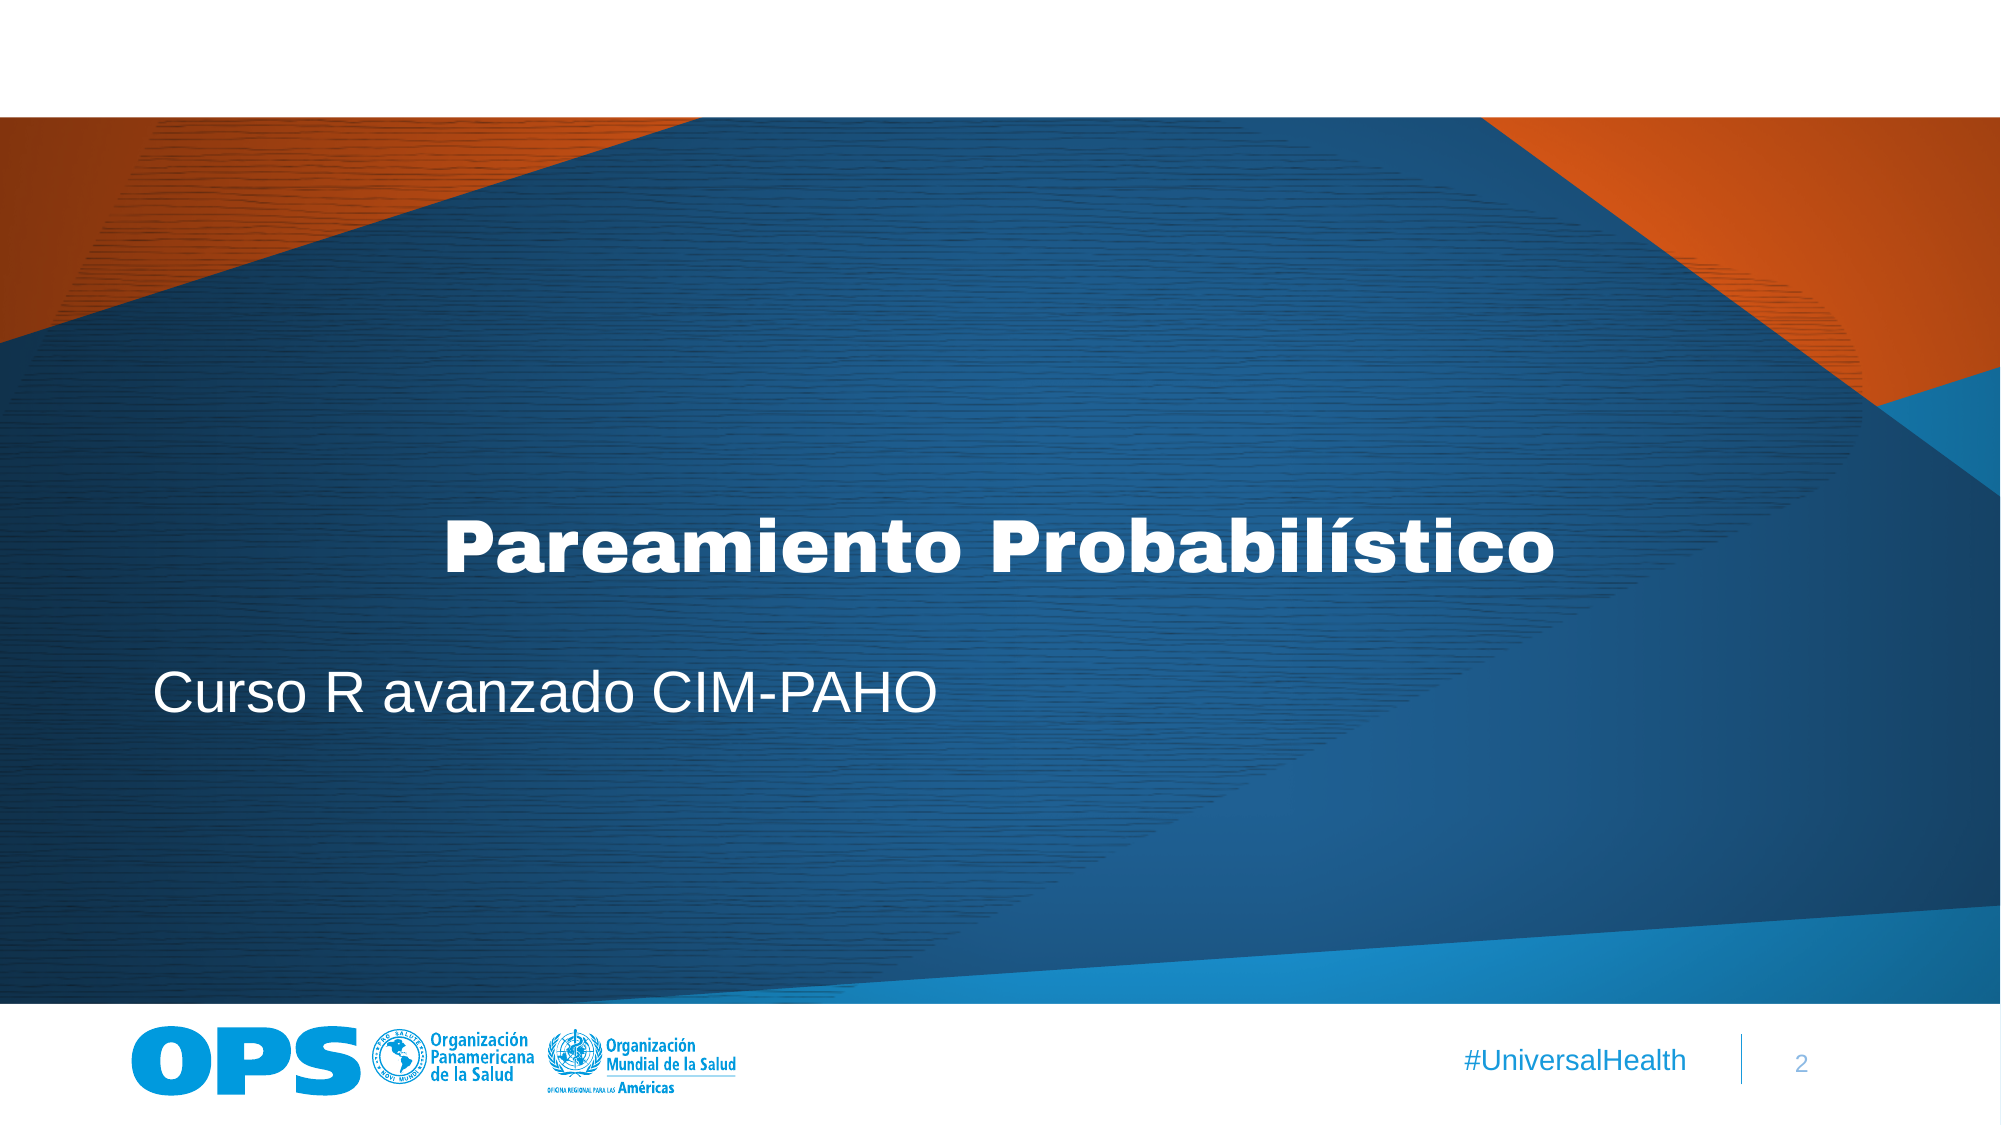

Pareamiento Probabilístico
Curso R avanzado CIM-PAHO
2